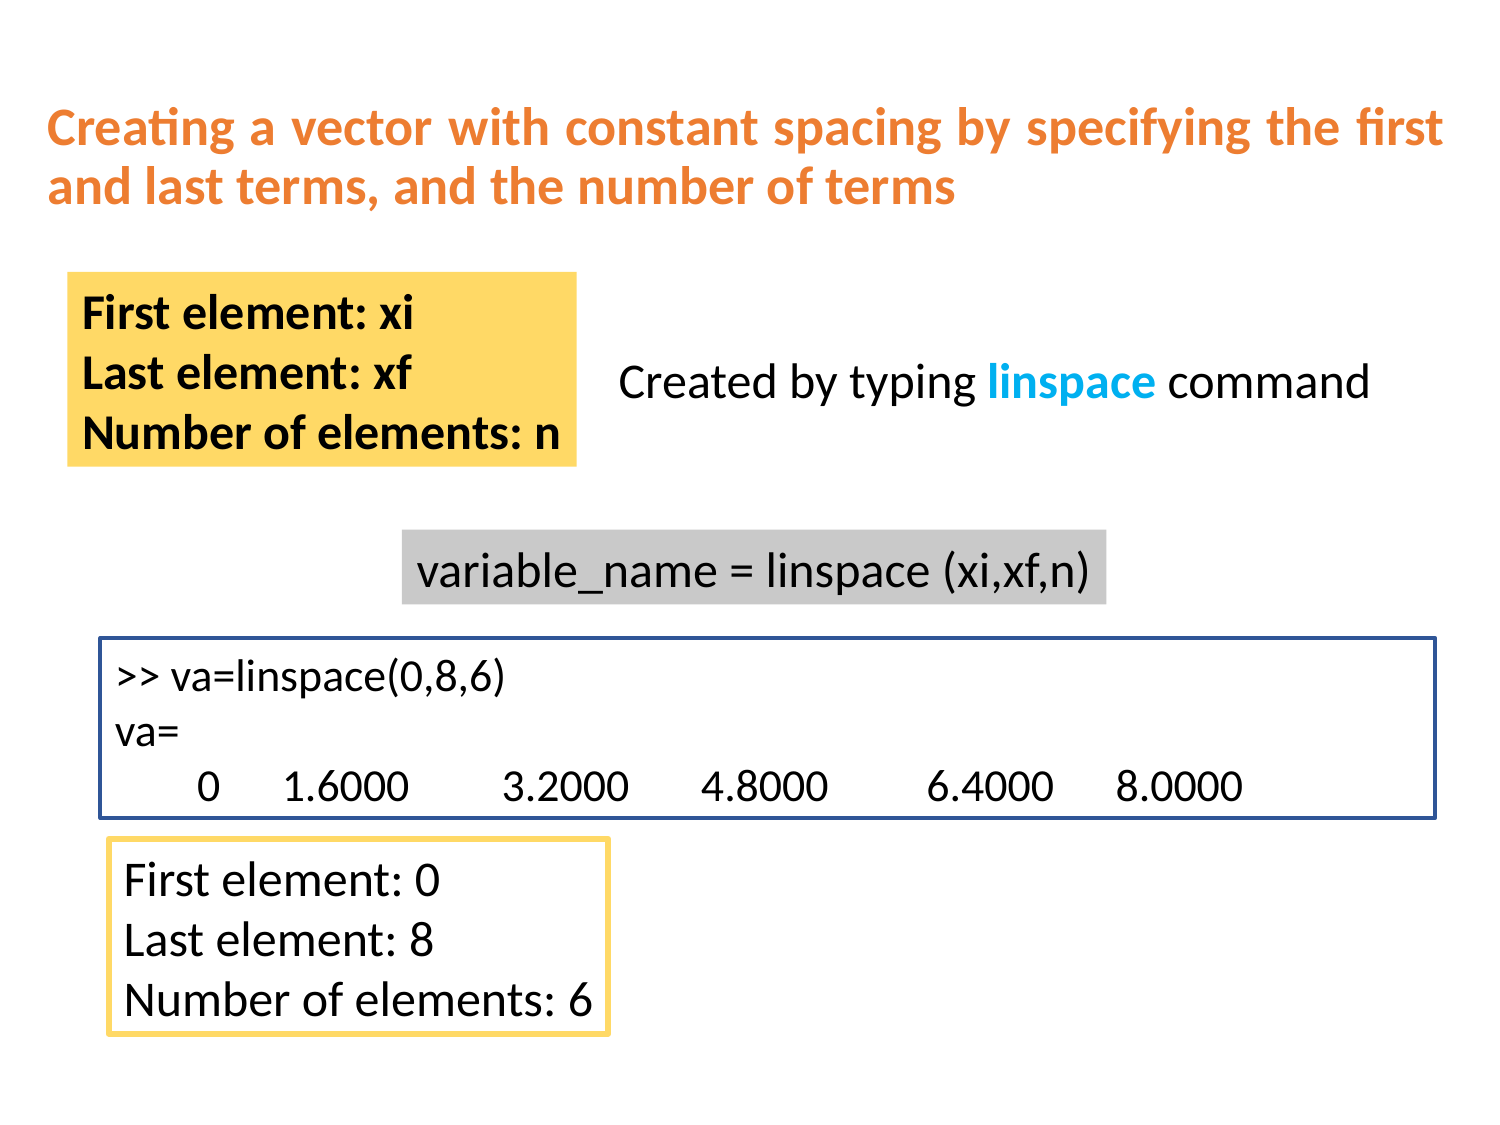

# Creating a vector with constant spacing by specifying the first and last terms, and the number of terms
First element: xi
Last element: xf
Number of elements: n
Created by typing linspace command
variable_name = linspace (xi,xf,n)
>> va=linspace(0,8,6)
va=
        0      1.6000         3.2000       4.8000 	      6.4000      8.0000
First element: 0
Last element: 8
Number of elements: 6